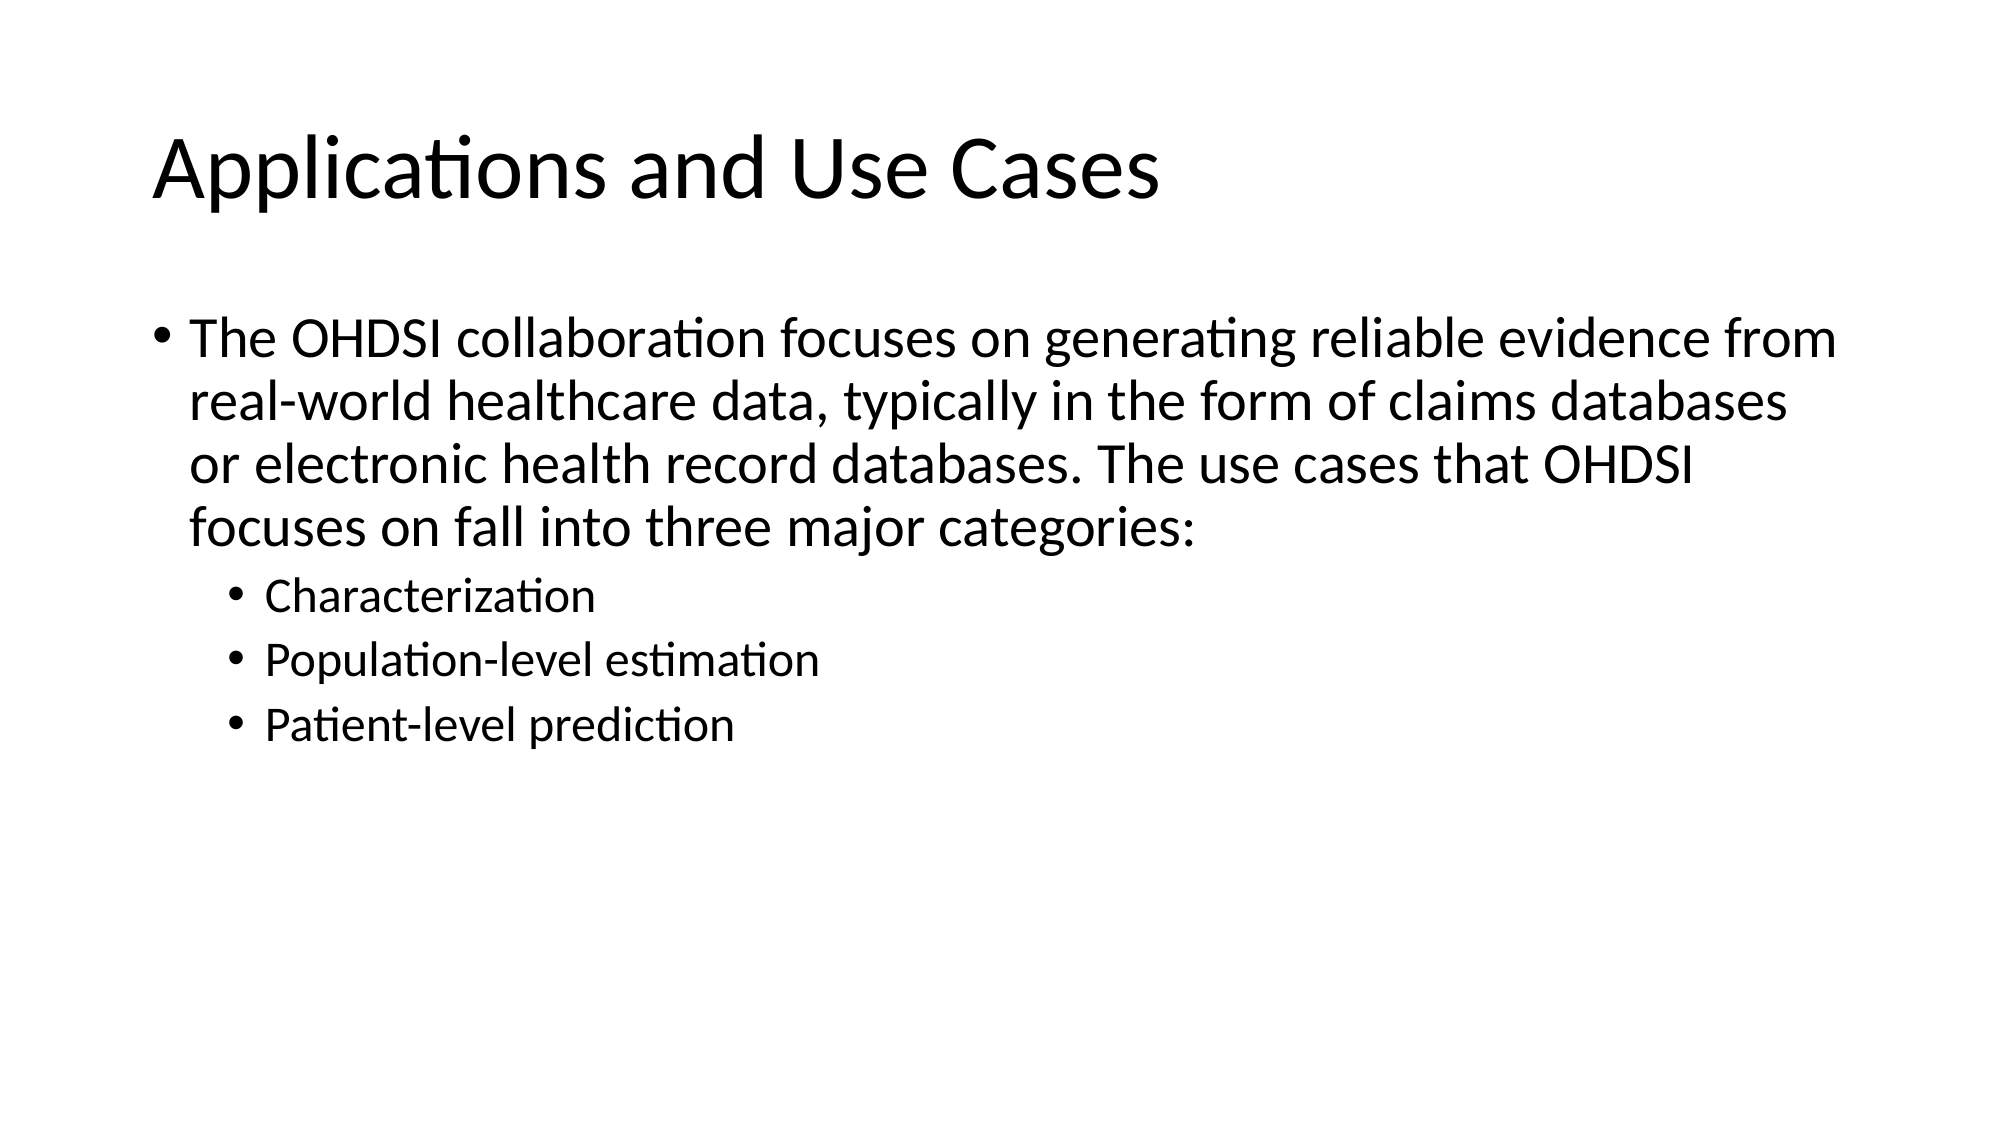

# Applications and Use Cases
The OHDSI collaboration focuses on generating reliable evidence from real-world healthcare data, typically in the form of claims databases or electronic health record databases. The use cases that OHDSI focuses on fall into three major categories:
Characterization
Population-level estimation
Patient-level prediction